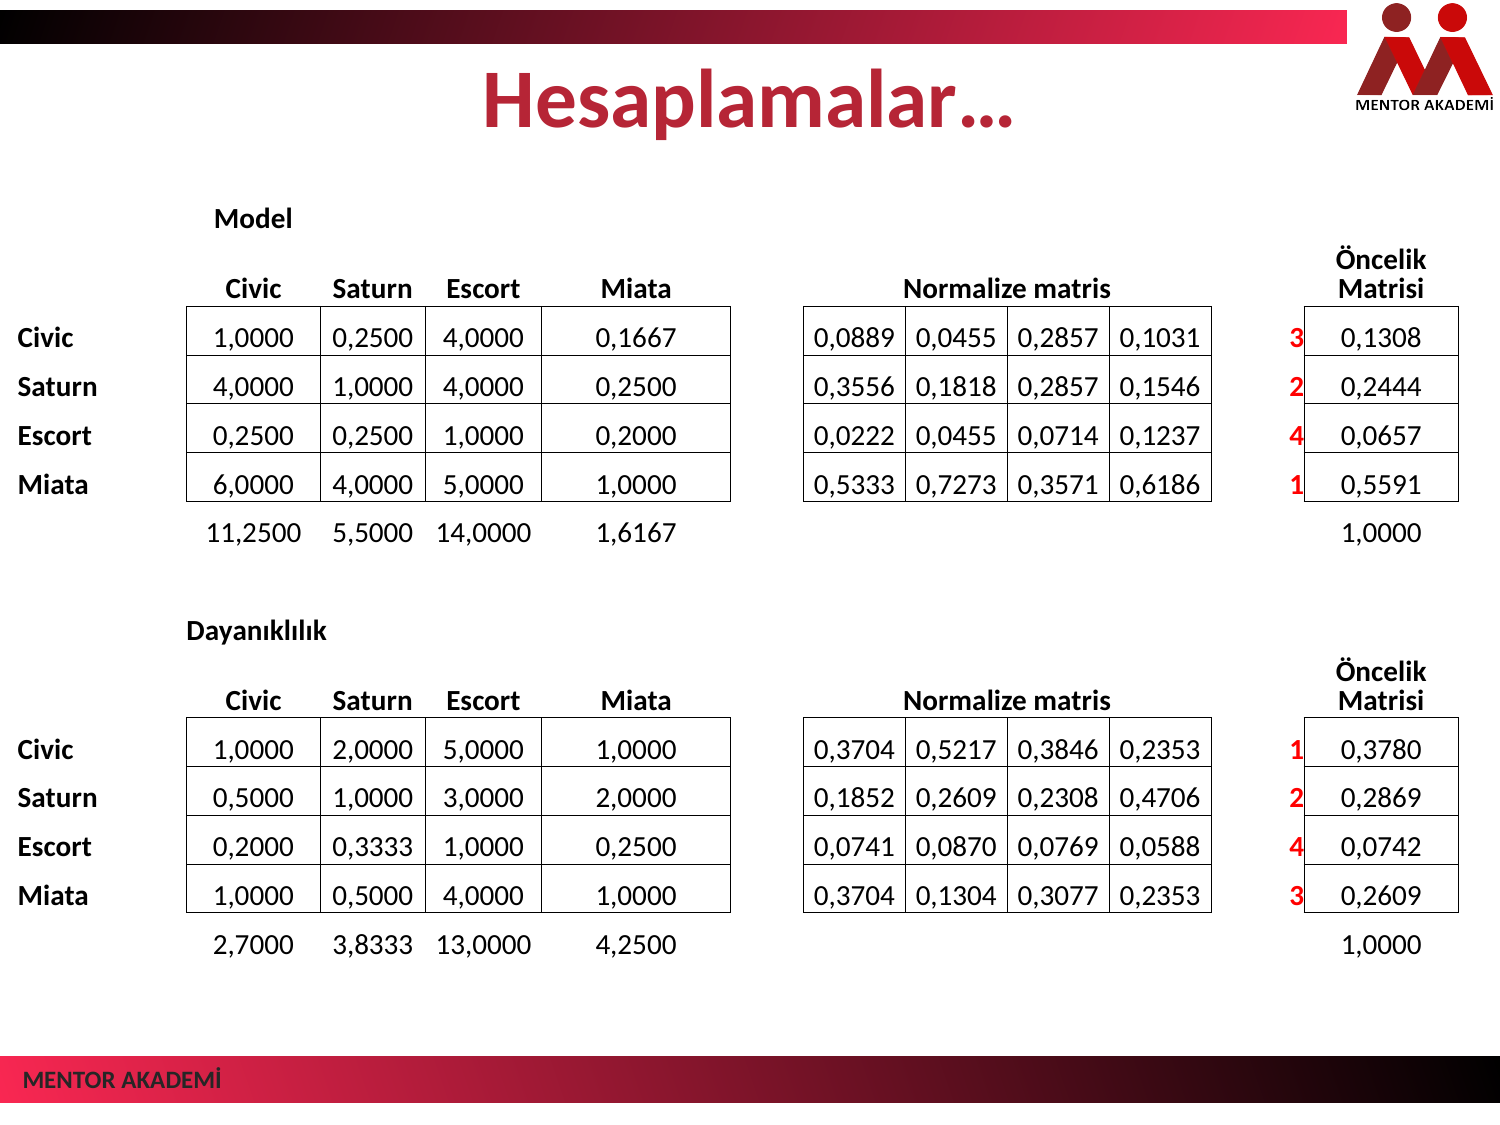

# Hesaplamalar…
|  | Model |  |  |  |  |  |  |  |  |  |  |
| --- | --- | --- | --- | --- | --- | --- | --- | --- | --- | --- | --- |
|  | Civic | Saturn | Escort | Miata |  | Normalize matris |  |  |  |  | Öncelik Matrisi |
| Civic | 1,0000 | 0,2500 | 4,0000 | 0,1667 |  | 0,0889 | 0,0455 | 0,2857 | 0,1031 | 3 | 0,1308 |
| Saturn | 4,0000 | 1,0000 | 4,0000 | 0,2500 |  | 0,3556 | 0,1818 | 0,2857 | 0,1546 | 2 | 0,2444 |
| Escort | 0,2500 | 0,2500 | 1,0000 | 0,2000 |  | 0,0222 | 0,0455 | 0,0714 | 0,1237 | 4 | 0,0657 |
| Miata | 6,0000 | 4,0000 | 5,0000 | 1,0000 |  | 0,5333 | 0,7273 | 0,3571 | 0,6186 | 1 | 0,5591 |
|  | 11,2500 | 5,5000 | 14,0000 | 1,6167 |  |  |  |  |  |  | 1,0000 |
|  |  |  |  |  |  |  |  |  |  |  |  |
|  | Dayanıklılık |  |  |  |  |  |  |  |  |  |  |
|  | Civic | Saturn | Escort | Miata |  | Normalize matris |  |  |  |  | Öncelik Matrisi |
| Civic | 1,0000 | 2,0000 | 5,0000 | 1,0000 |  | 0,3704 | 0,5217 | 0,3846 | 0,2353 | 1 | 0,3780 |
| Saturn | 0,5000 | 1,0000 | 3,0000 | 2,0000 |  | 0,1852 | 0,2609 | 0,2308 | 0,4706 | 2 | 0,2869 |
| Escort | 0,2000 | 0,3333 | 1,0000 | 0,2500 |  | 0,0741 | 0,0870 | 0,0769 | 0,0588 | 4 | 0,0742 |
| Miata | 1,0000 | 0,5000 | 4,0000 | 1,0000 |  | 0,3704 | 0,1304 | 0,3077 | 0,2353 | 3 | 0,2609 |
|  | 2,7000 | 3,8333 | 13,0000 | 4,2500 |  |  |  |  |  |  | 1,0000 |